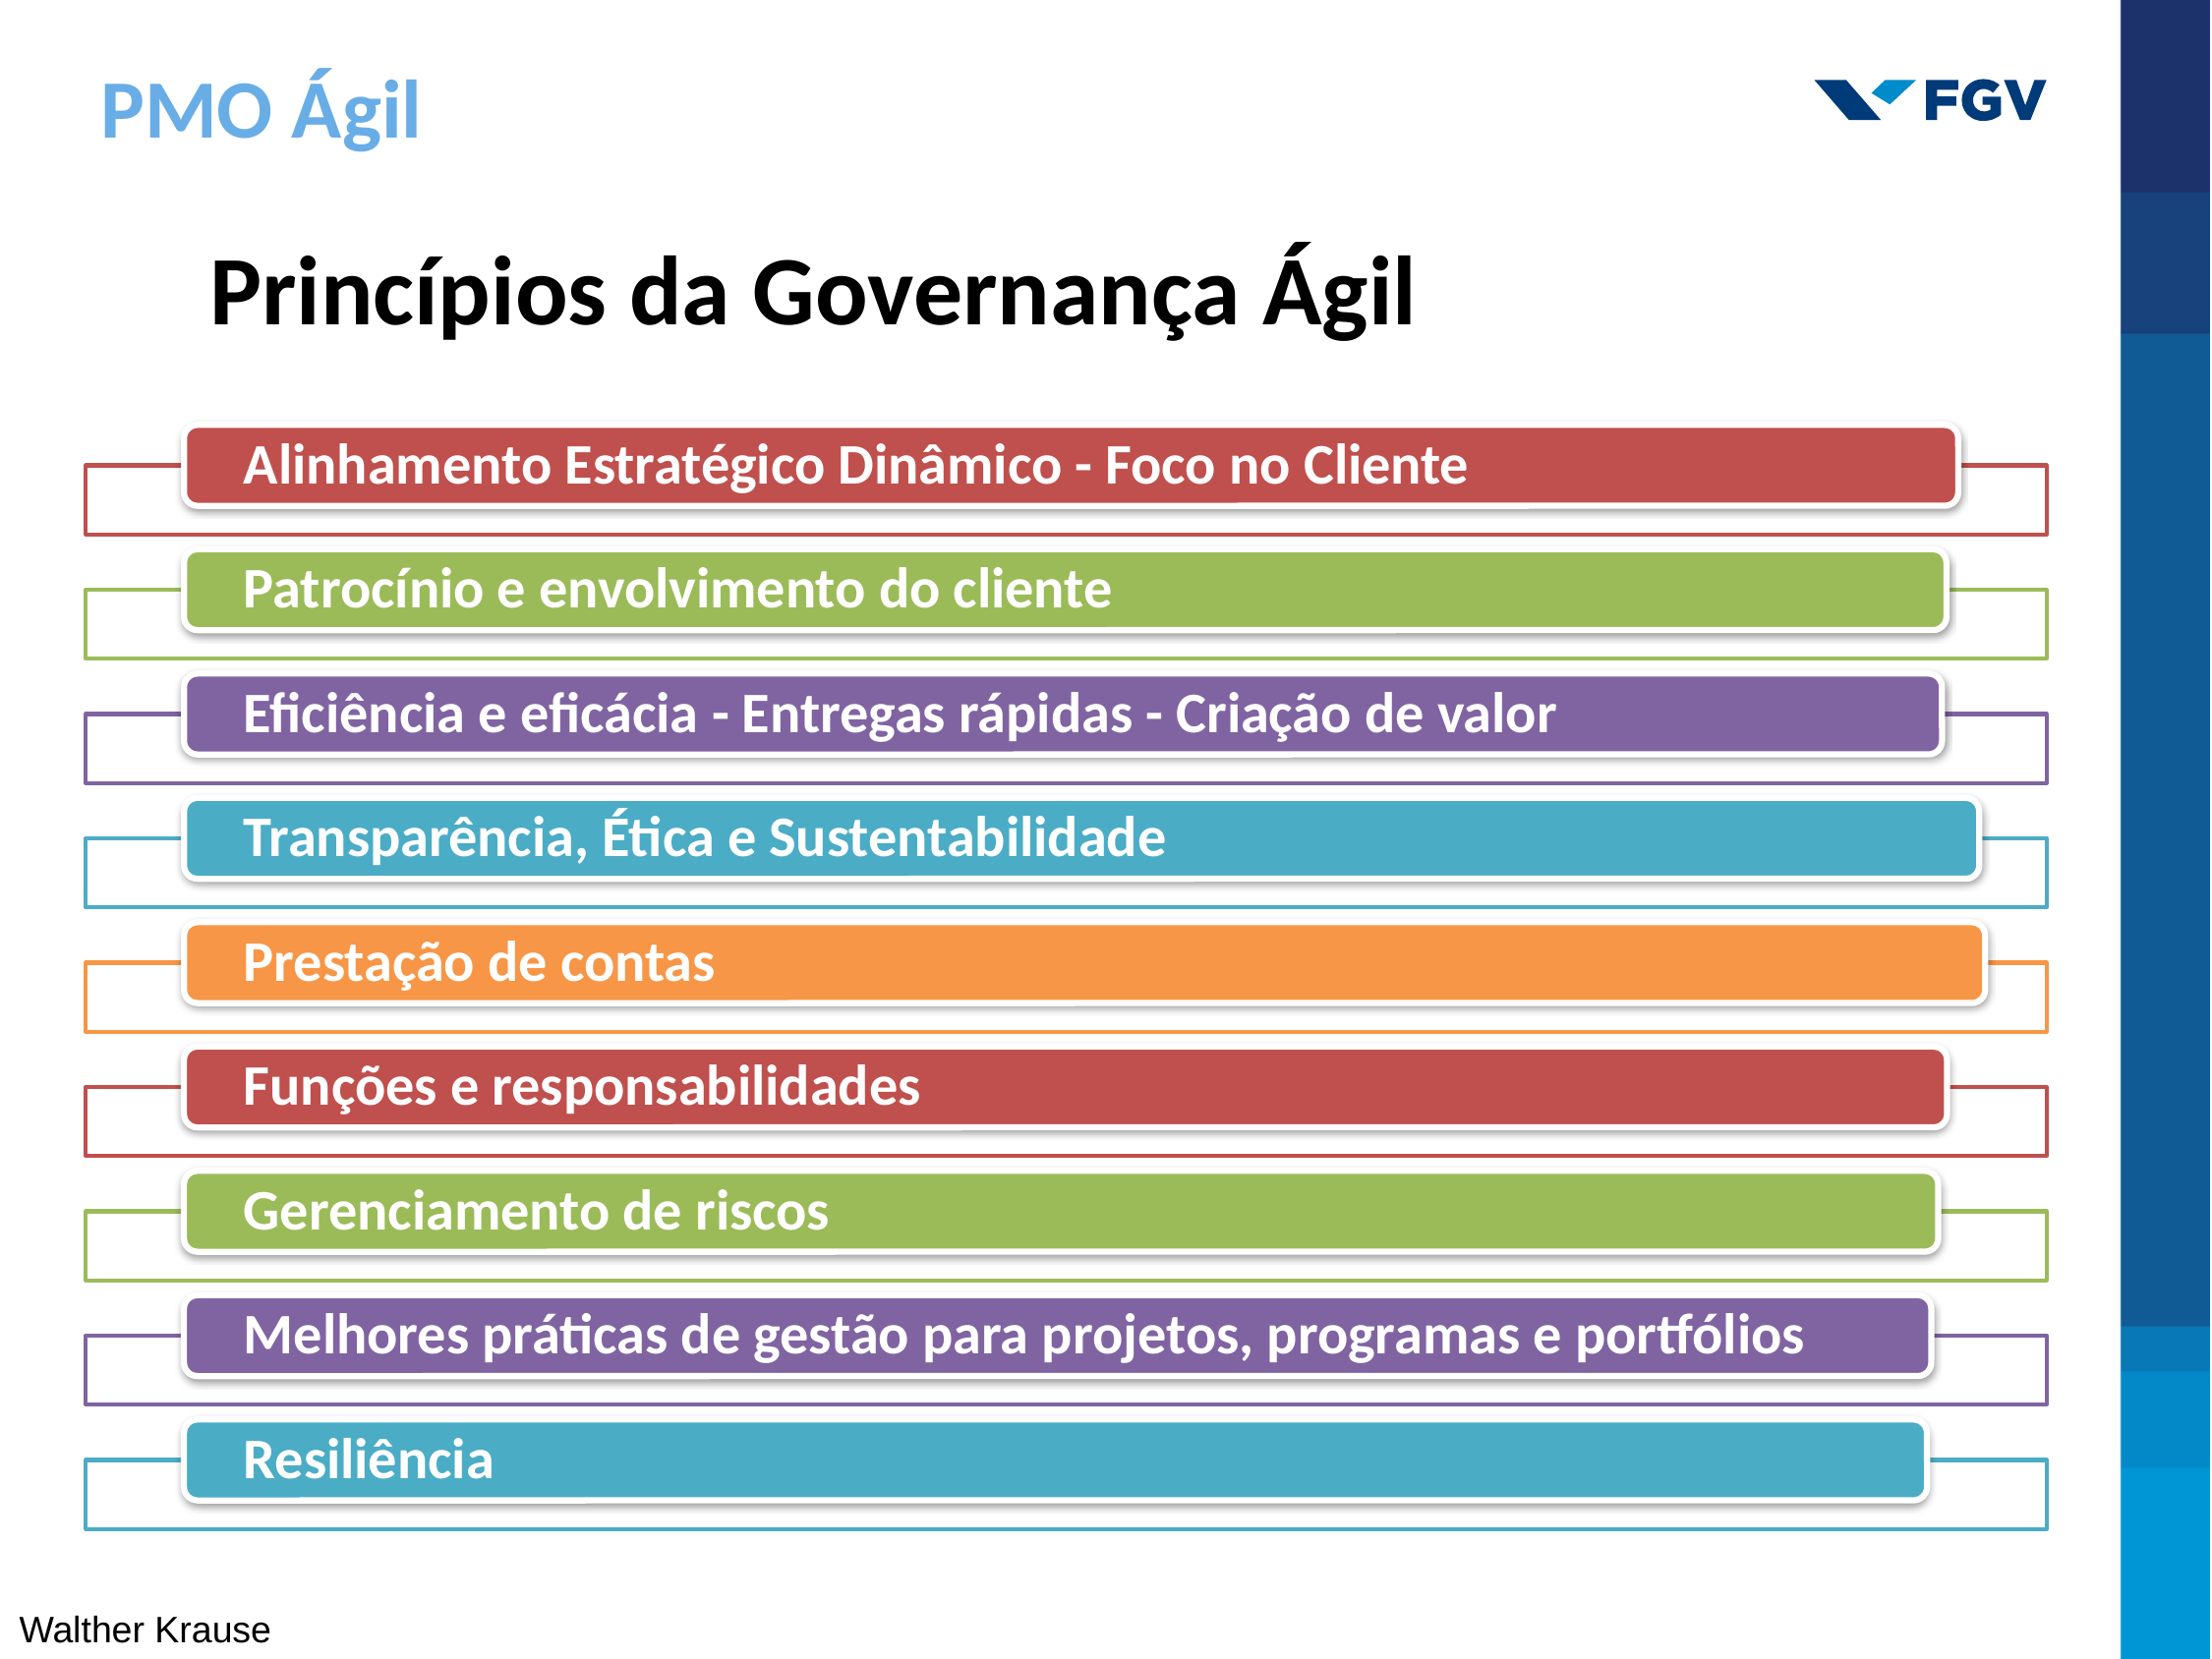

PMO Ágil
Princípios da Governança Ágil
Alinhamento Estratégico Dinâmico - Foco no Cliente
Patrocínio e envolvimento do cliente
Eficiência e eficácia - Entregas rápidas - Criação de valor
Transparência, Ética e Sustentabilidade
Prestação de contas
Funções e responsabilidades
Gerenciamento de riscos
Melhores práticas de gestão para projetos, programas e portfólios
Resiliência